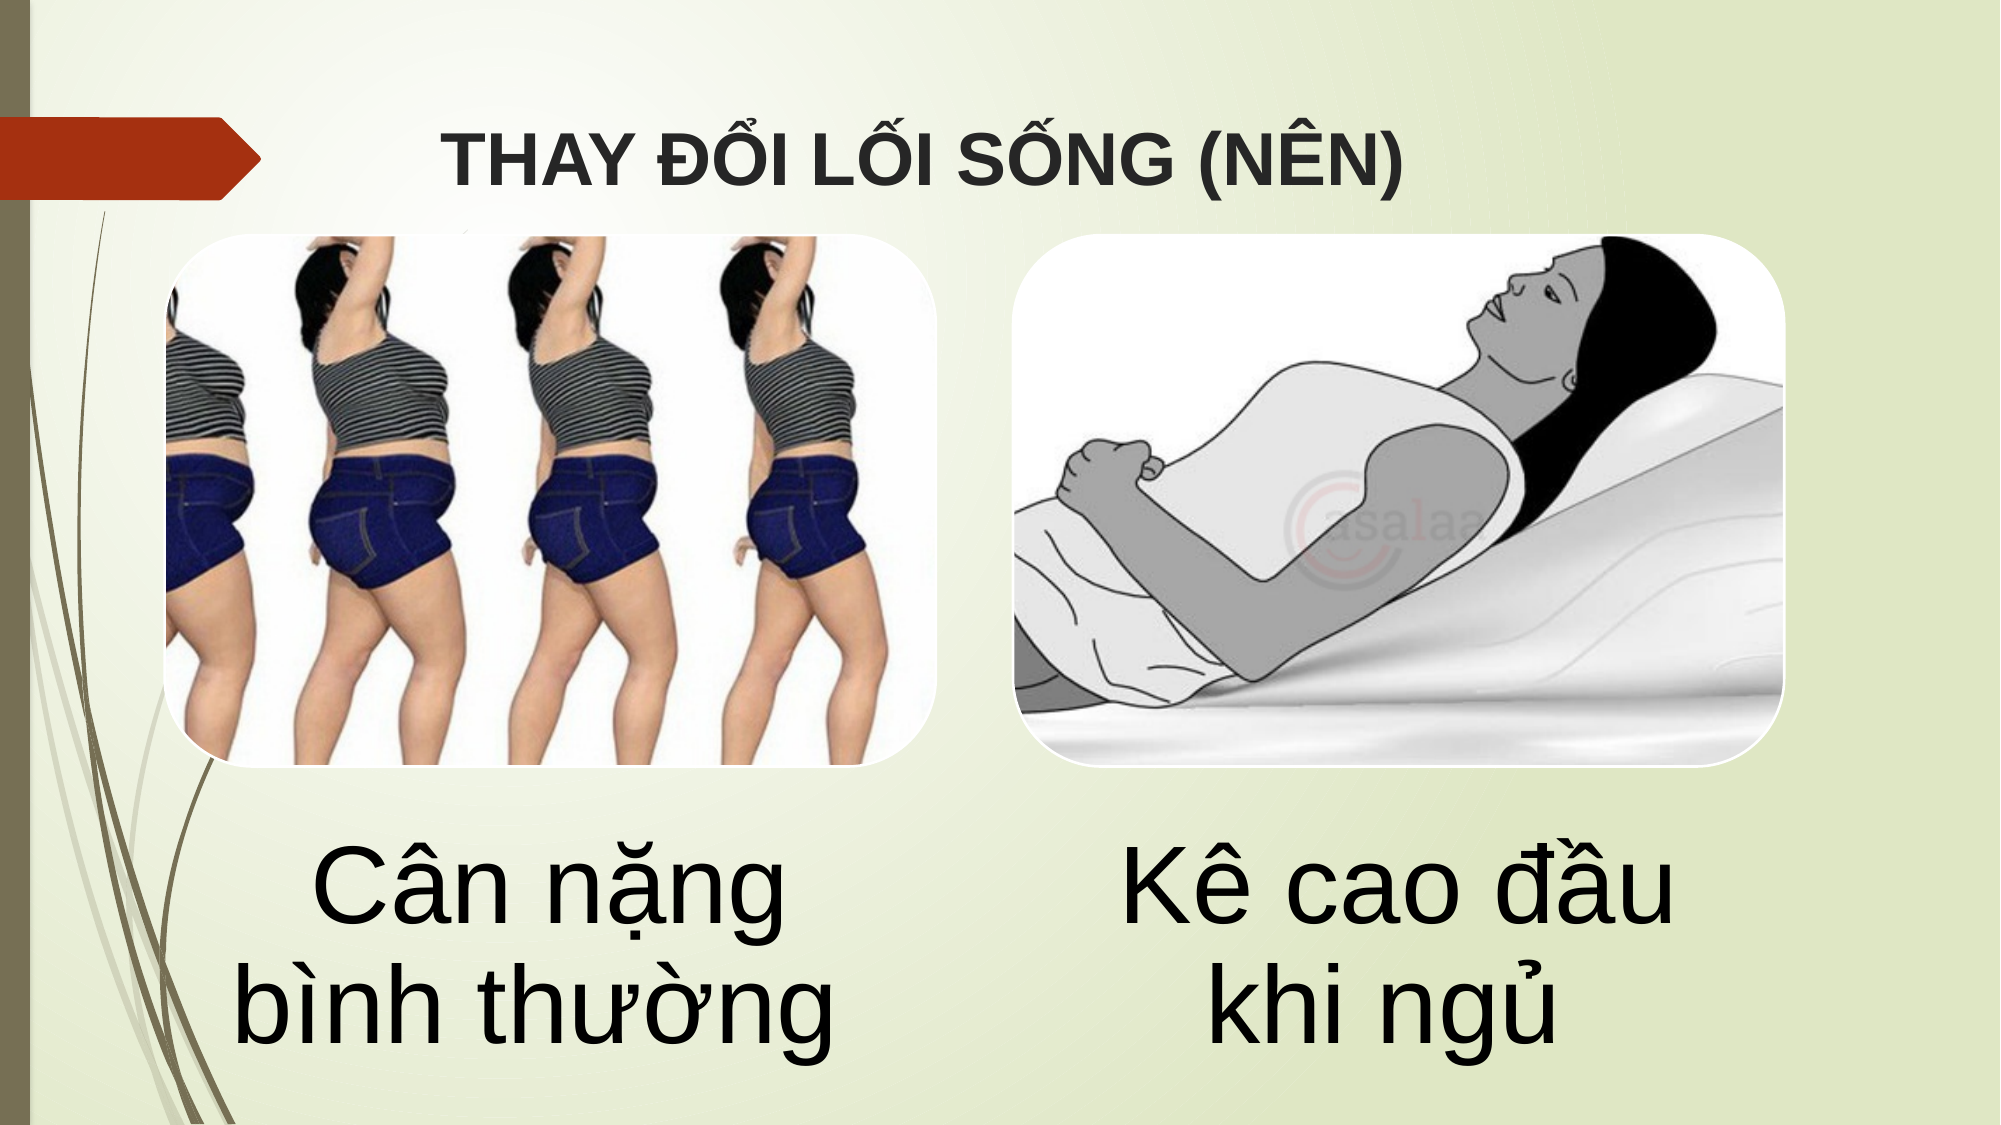

# THAY ĐỔI LỐI SỐNG (NÊN)
Cân nặng bình thường
Kê cao đầu khi ngủ